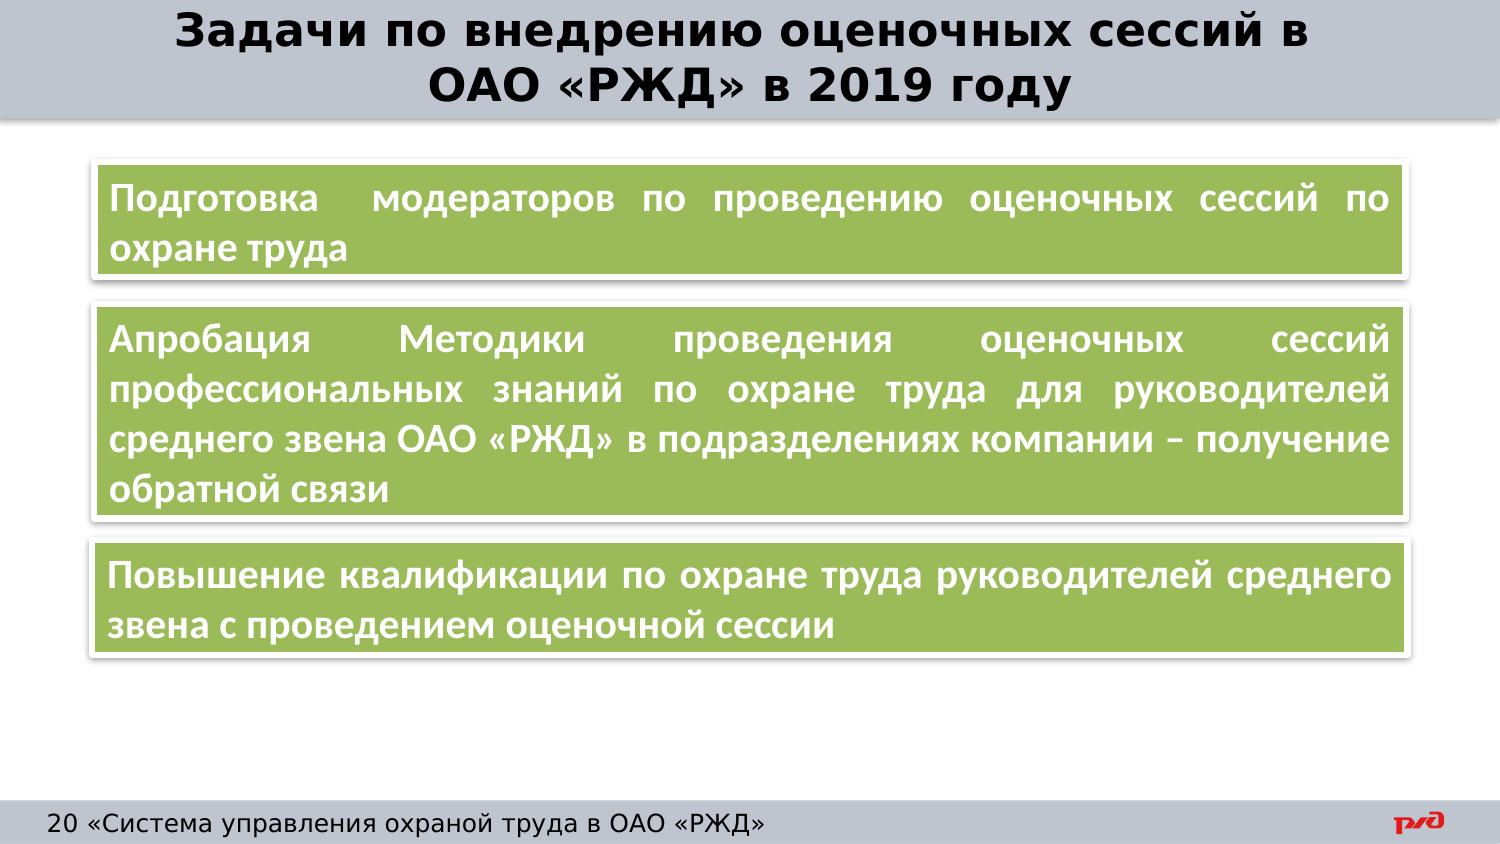

# Задачи по внедрению оценочных сессий в ОАО «РЖД» в 2019 году
Подготовка  модераторов по проведению оценочных сессий по охране труда
Апробация Методики проведения оценочных сессий профессиональных знаний по охране труда для руководителей среднего звена ОАО «РЖД» в подразделениях компании – получение обратной связи
Повышение квалификации по охране труда руководителей среднего звена с проведением оценочной сессии